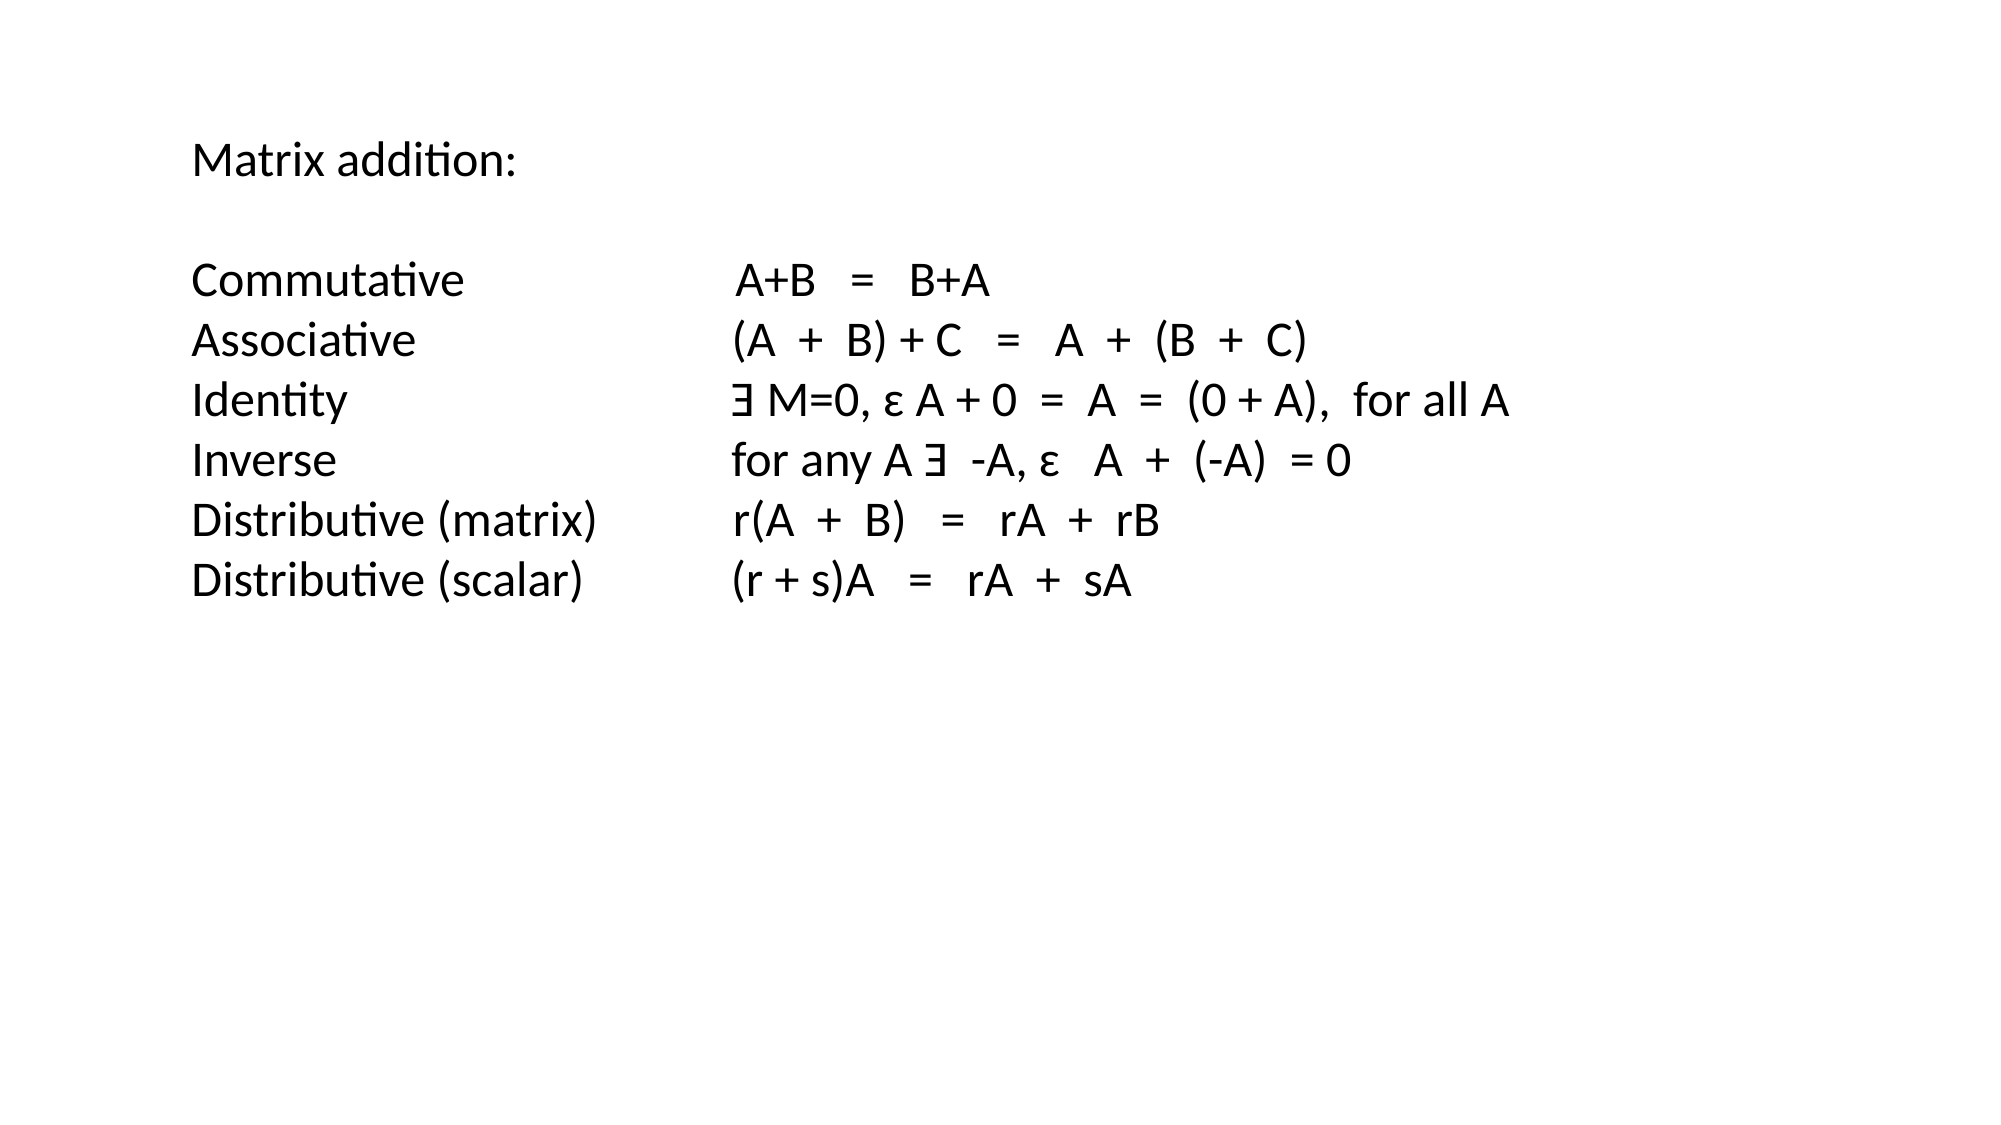

Matrix addition:

Commutative                        A+B   =   B+A
Associative                            (A  +  B) + C   =   A  +  (B  +  C)
Identity                                  Ǝ M=0, ɛ A + 0  =  A  =  (0 + A),  for all A
Inverse                                   for any A Ǝ  -A, ɛ   A  +  (-A)  = 0
Distributive (matrix)            r(A  +  B)   =   rA  +  rB
Distributive (scalar)             (r + s)A   =   rA  +  sA